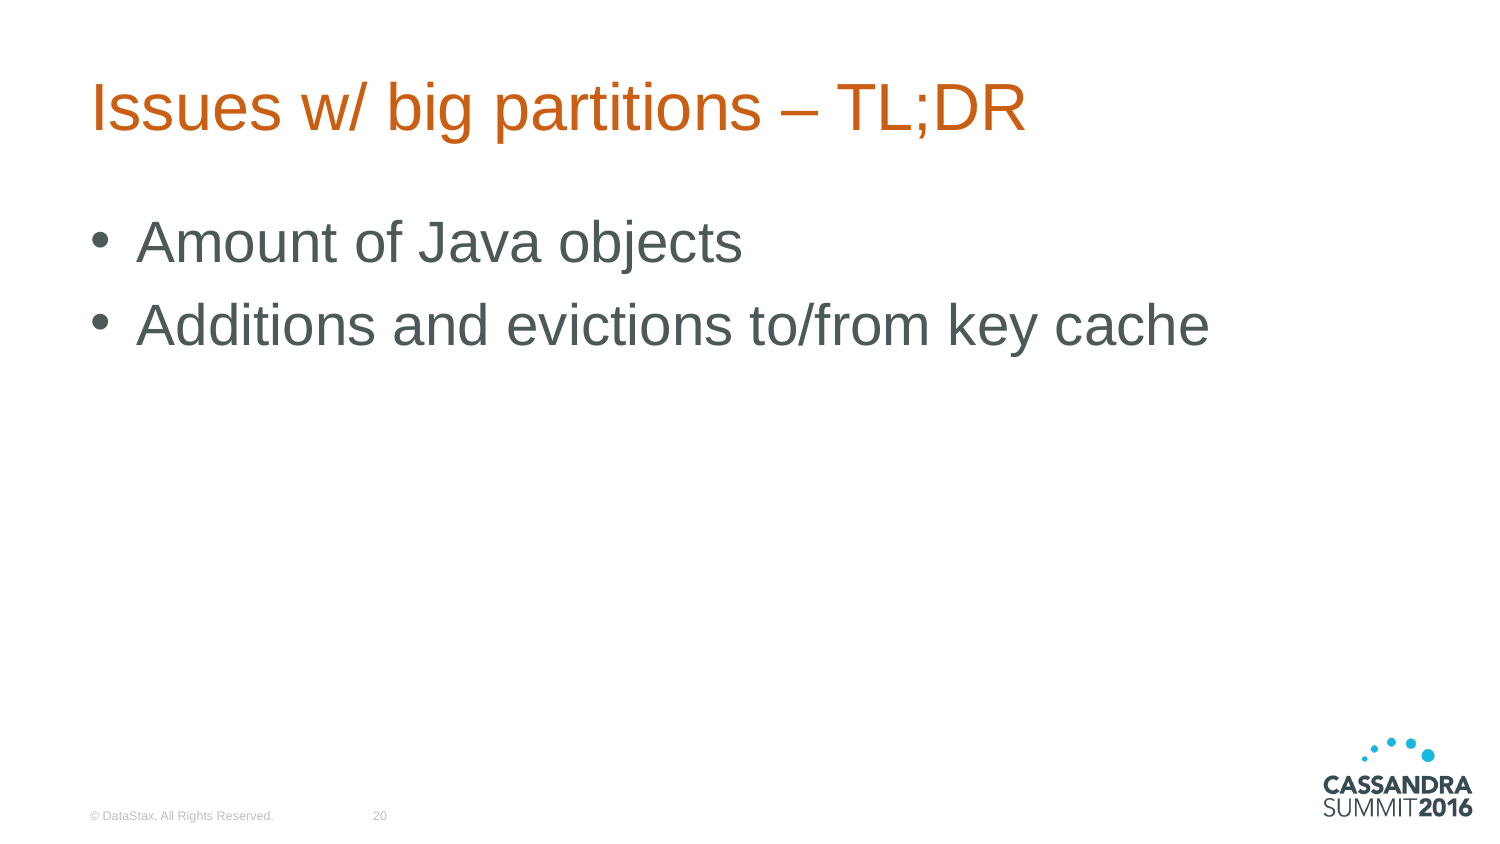

# Issues w/ big partitions – TL;DR
Amount of Java objects
Additions and evictions to/from key cache
© DataStax, All Rights Reserved.
20